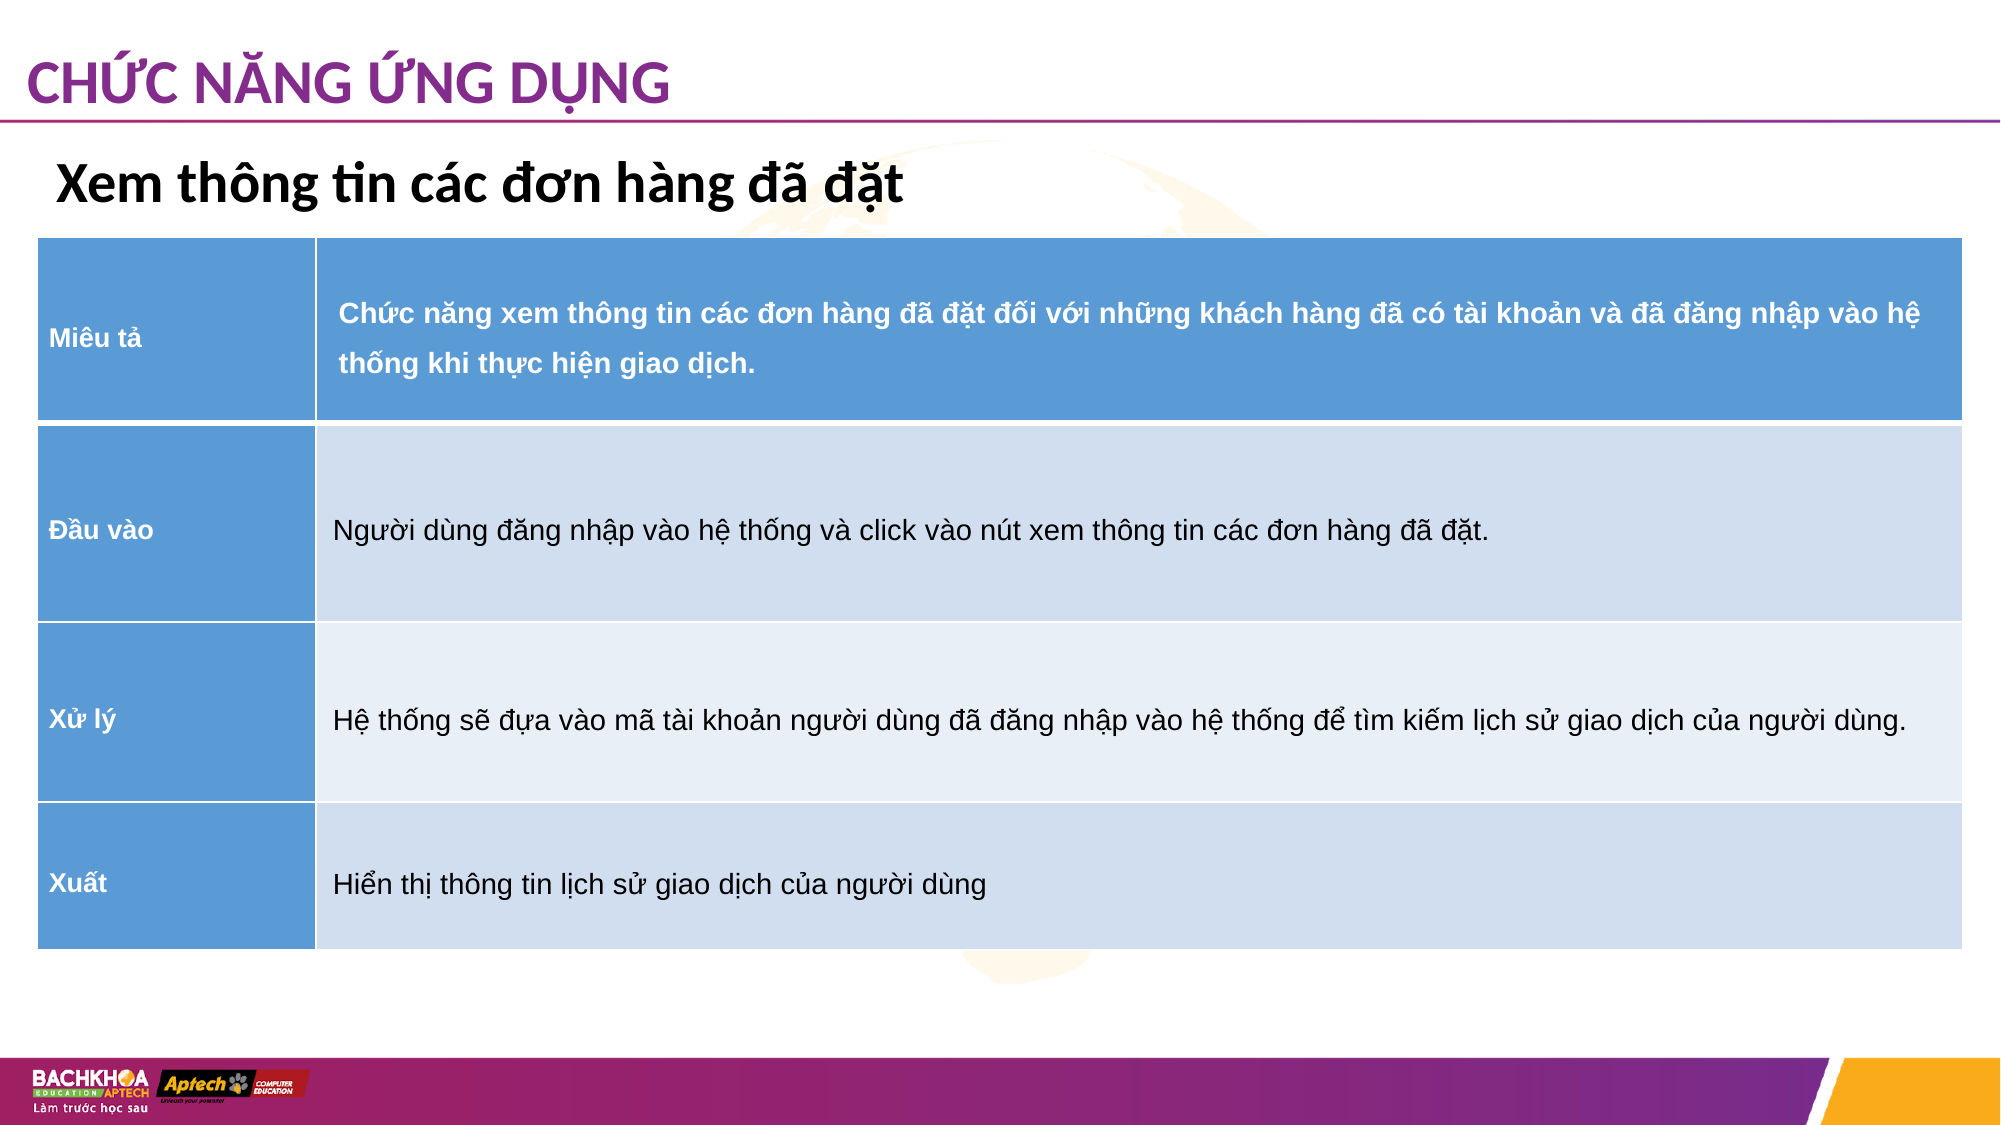

# CHỨC NĂNG ỨNG DỤNG
Xem thông tin các đơn hàng đã đặt

| Miêu tả | Chức năng xem thông tin các đơn hàng đã đặt đối với những khách hàng đã có tài khoản và đã đăng nhập vào hệ thống khi thực hiện giao dịch. |
| --- | --- |
| Đầu vào | Người dùng đăng nhập vào hệ thống và click vào nút xem thông tin các đơn hàng đã đặt. |
| Xử lý | Hệ thống sẽ đựa vào mã tài khoản người dùng đã đăng nhập vào hệ thống để tìm kiếm lịch sử giao dịch của người dùng. |
| Xuất | Hiển thị thông tin lịch sử giao dịch của người dùng |